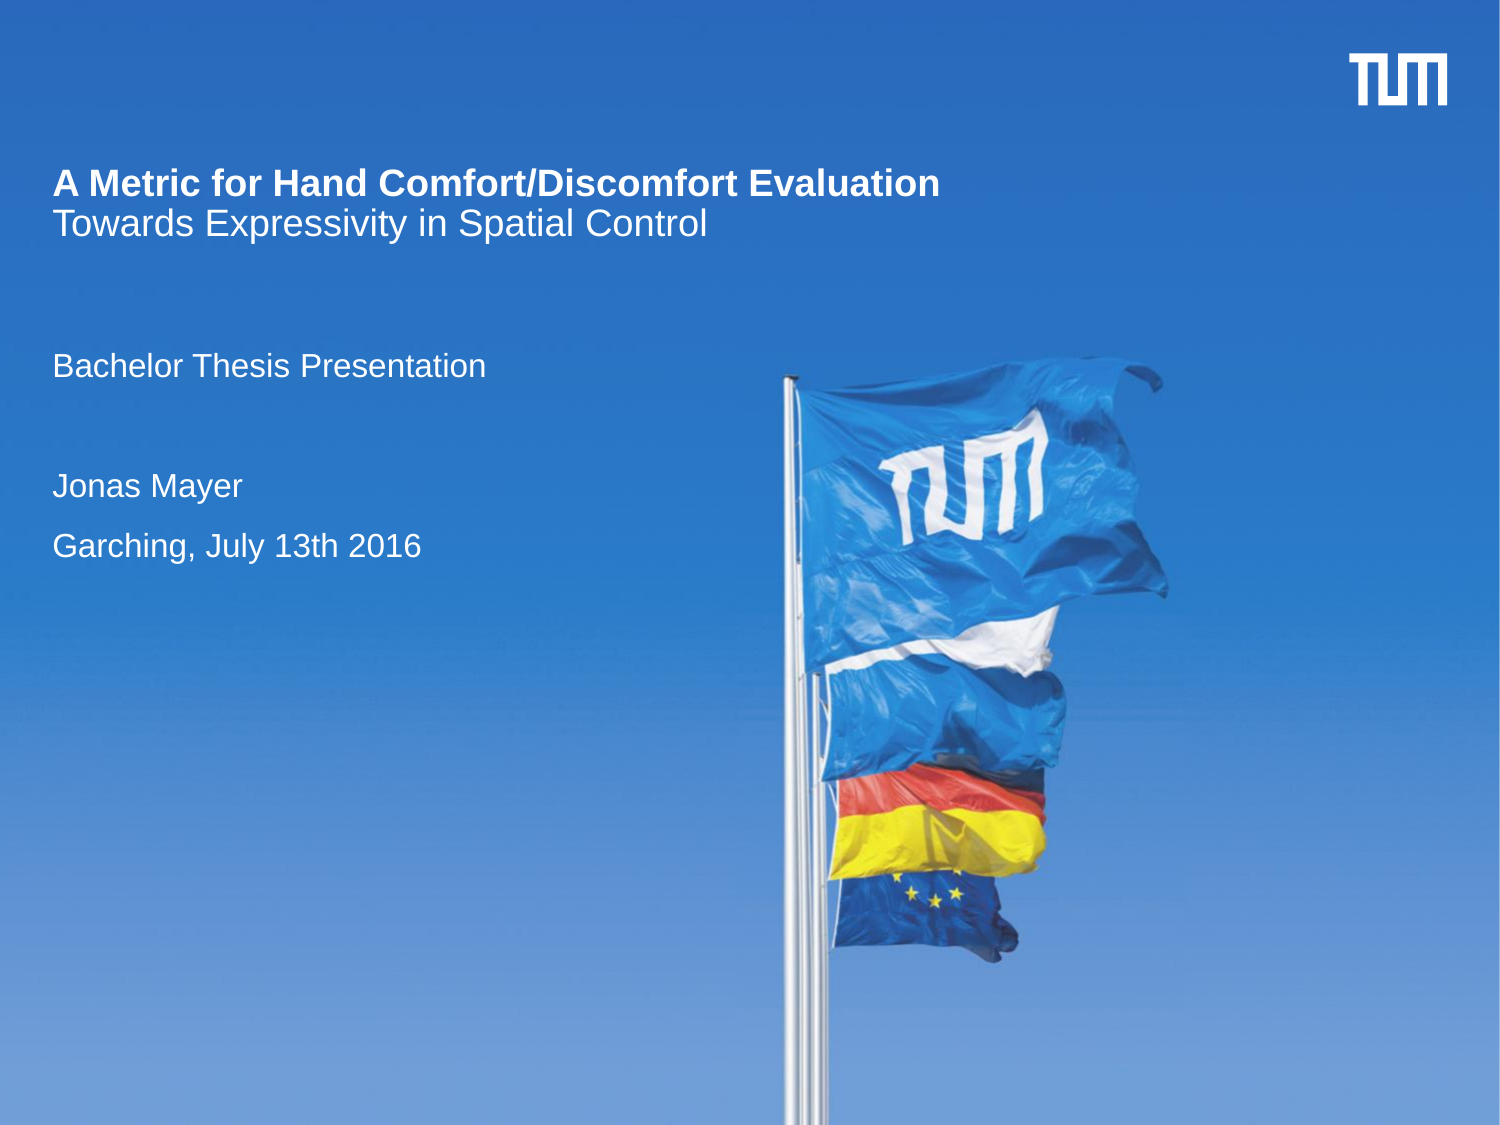

# A Metric for Hand Comfort/Discomfort Evaluation Towards Expressivity in Spatial Control
Bachelor Thesis Presentation

Jonas Mayer
Garching, July 13th 2016